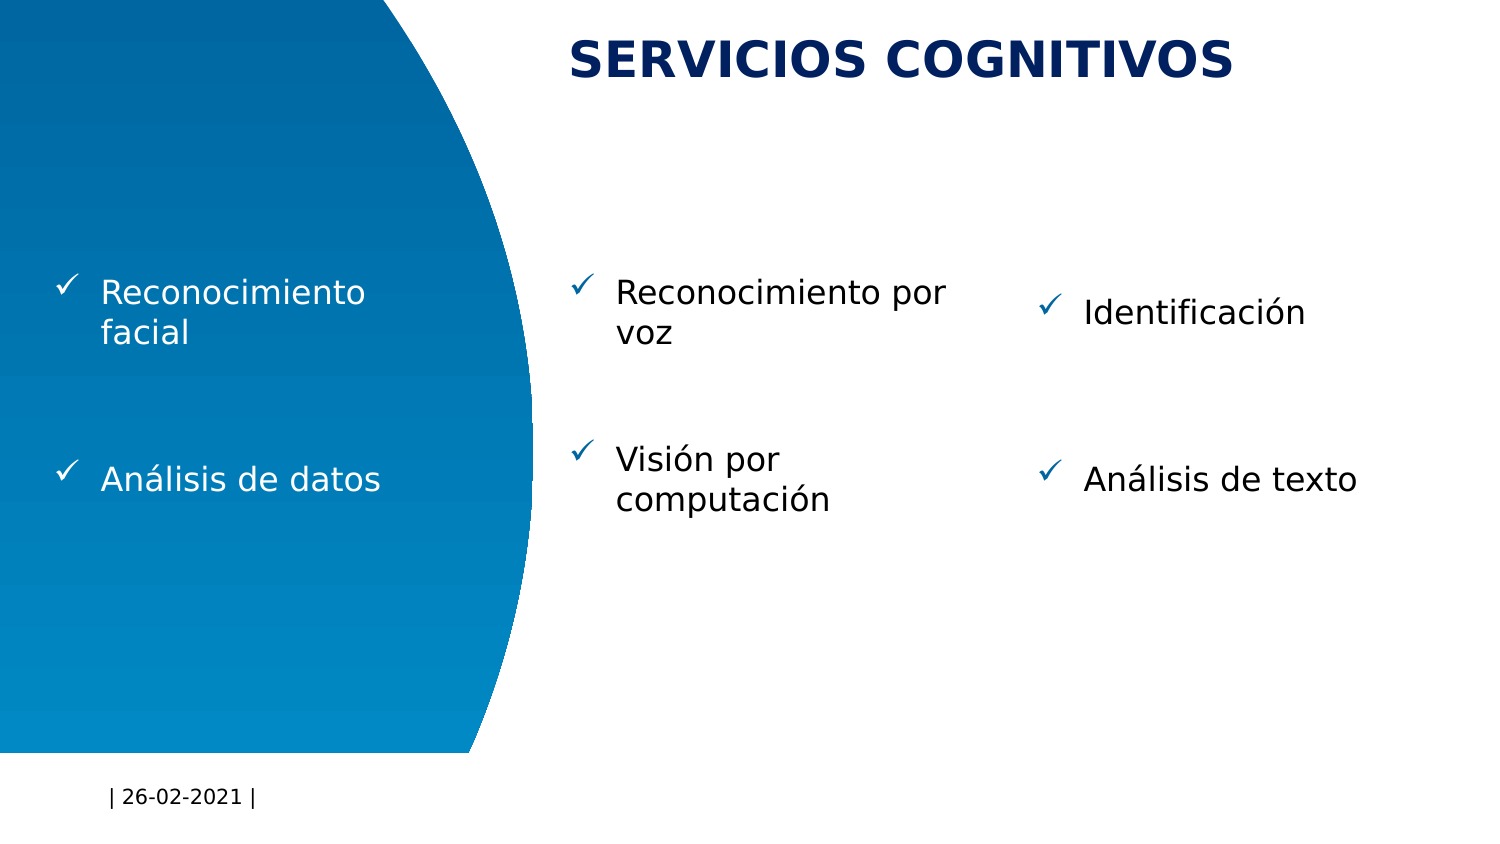

# SERVICIOS COGNITIVOS
Reconocimiento facial
Reconocimiento por voz
Identificación
Visión por computación
Análisis de texto
Análisis de datos